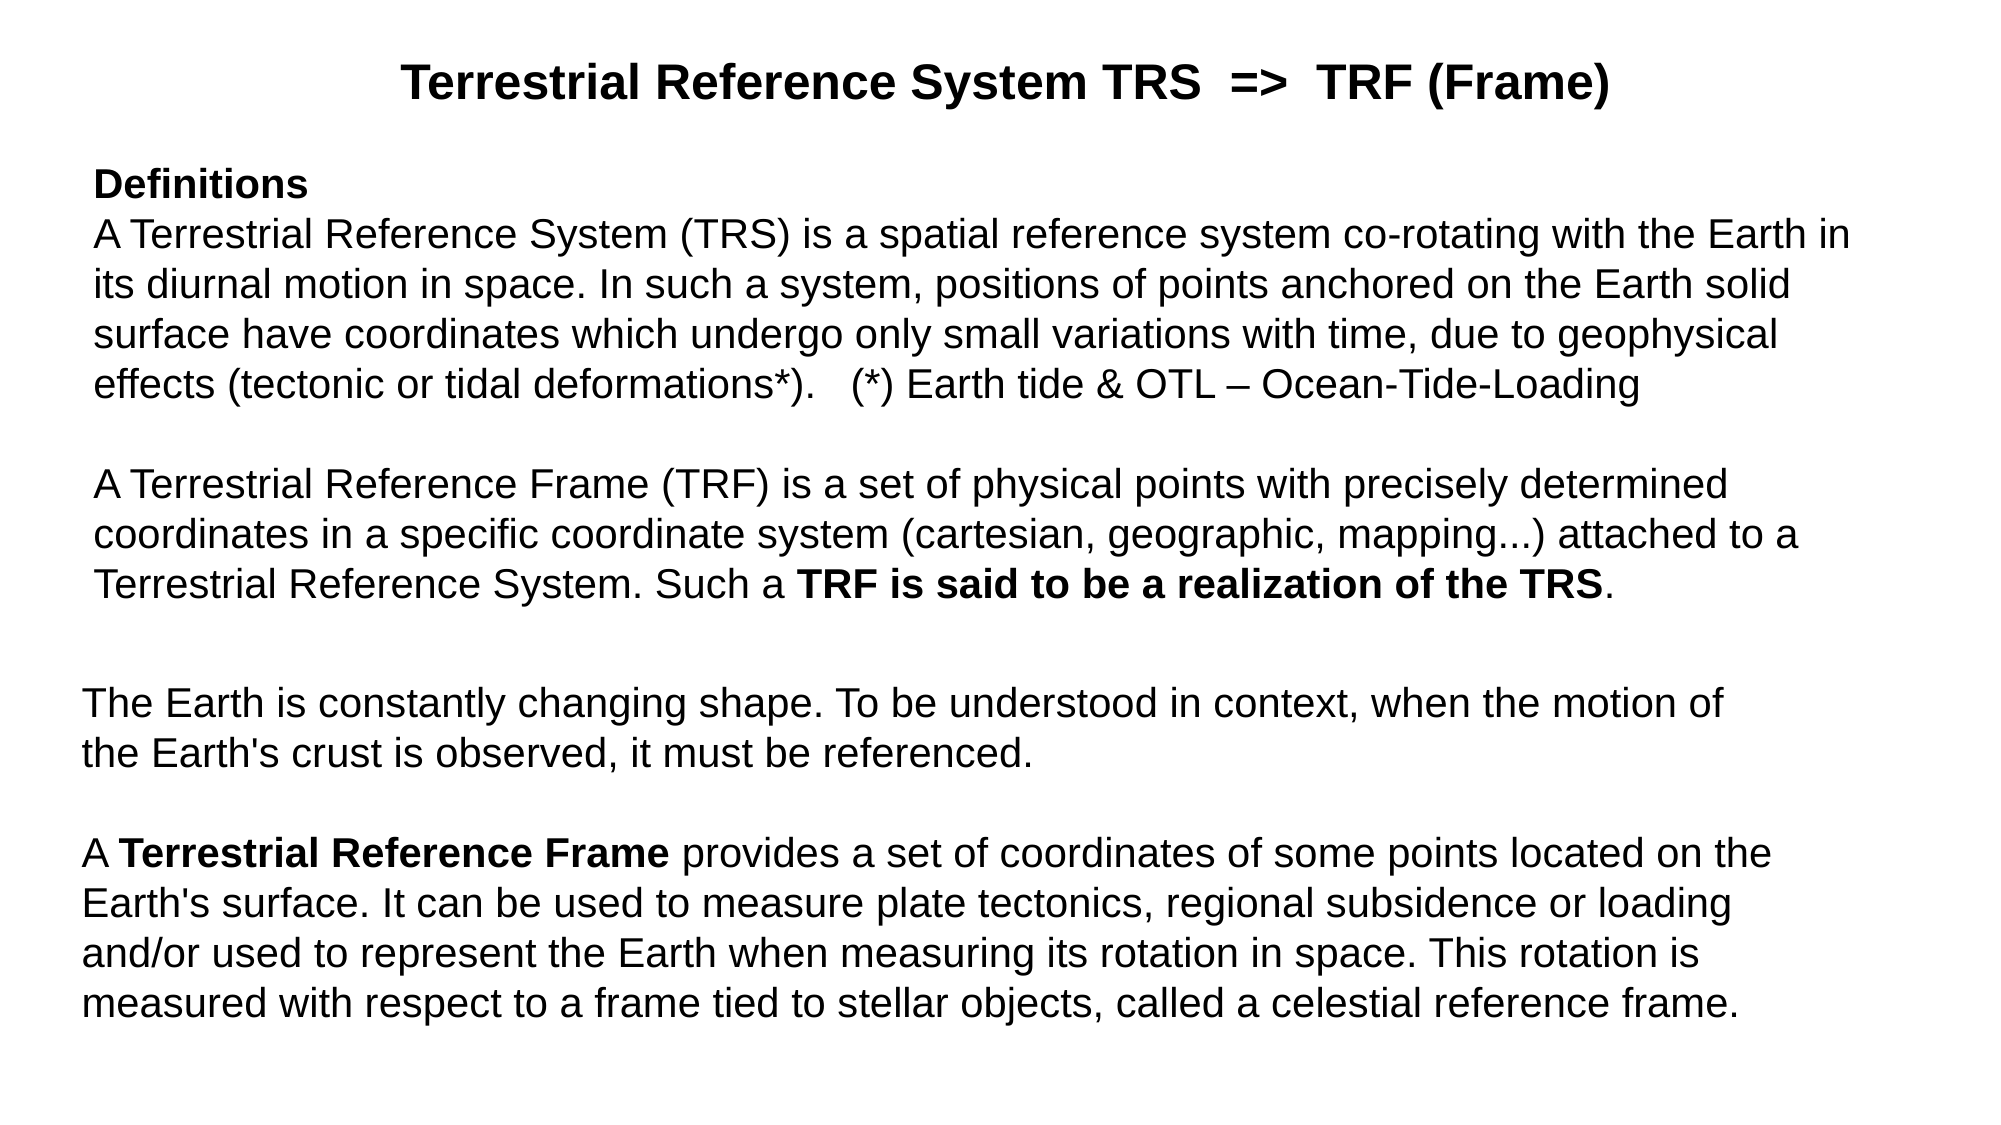

Terrestrial Reference System TRS  =>  TRF (Frame)
Definitions
A Terrestrial Reference System (TRS) is a spatial reference system co-rotating with the Earth in its diurnal motion in space. In such a system, positions of points anchored on the Earth solid surface have coordinates which undergo only small variations with time, due to geophysical effects (tectonic or tidal deformations*).   (*) Earth tide & OTL – Ocean-Tide-Loading

A Terrestrial Reference Frame (TRF) is a set of physical points with precisely determined coordinates in a specific coordinate system (cartesian, geographic, mapping...) attached to a Terrestrial Reference System. Such a TRF is said to be a realization of the TRS.
The Earth is constantly changing shape. To be understood in context, when the motion of the Earth's crust is observed, it must be referenced.

A Terrestrial Reference Frame provides a set of coordinates of some points located on the Earth's surface. It can be used to measure plate tectonics, regional subsidence or loading and/or used to represent the Earth when measuring its rotation in space. This rotation is measured with respect to a frame tied to stellar objects, called a celestial reference frame.